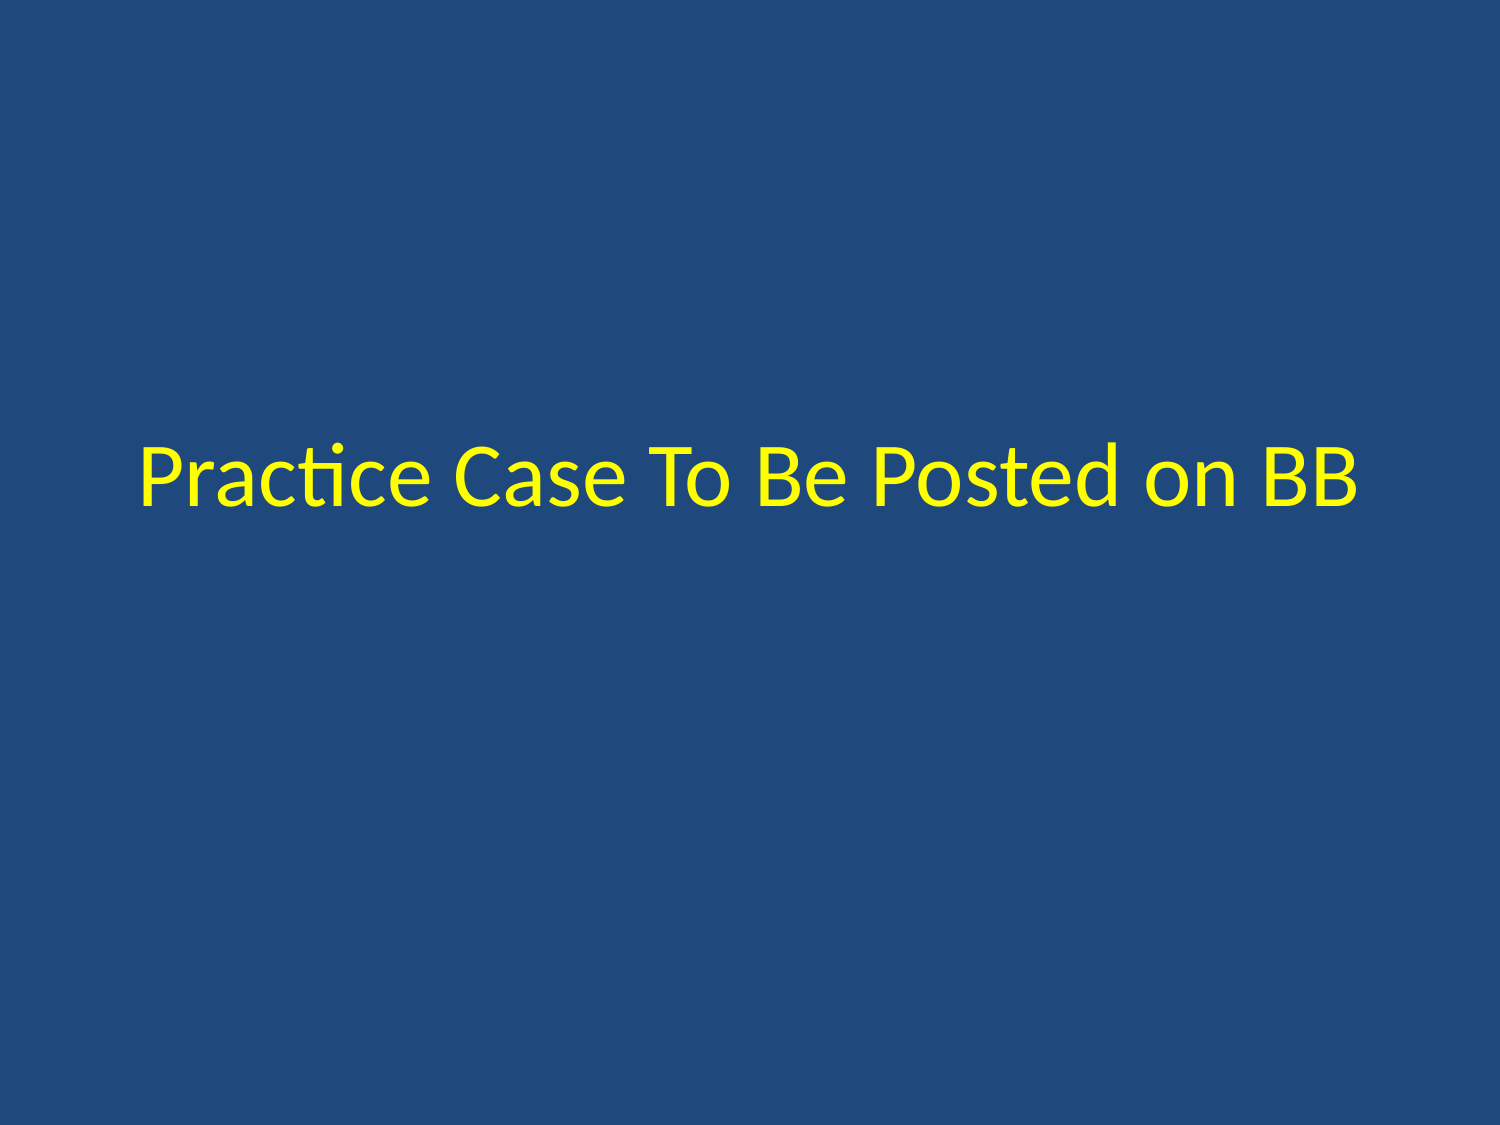

# Practice Case To Be Posted on BB